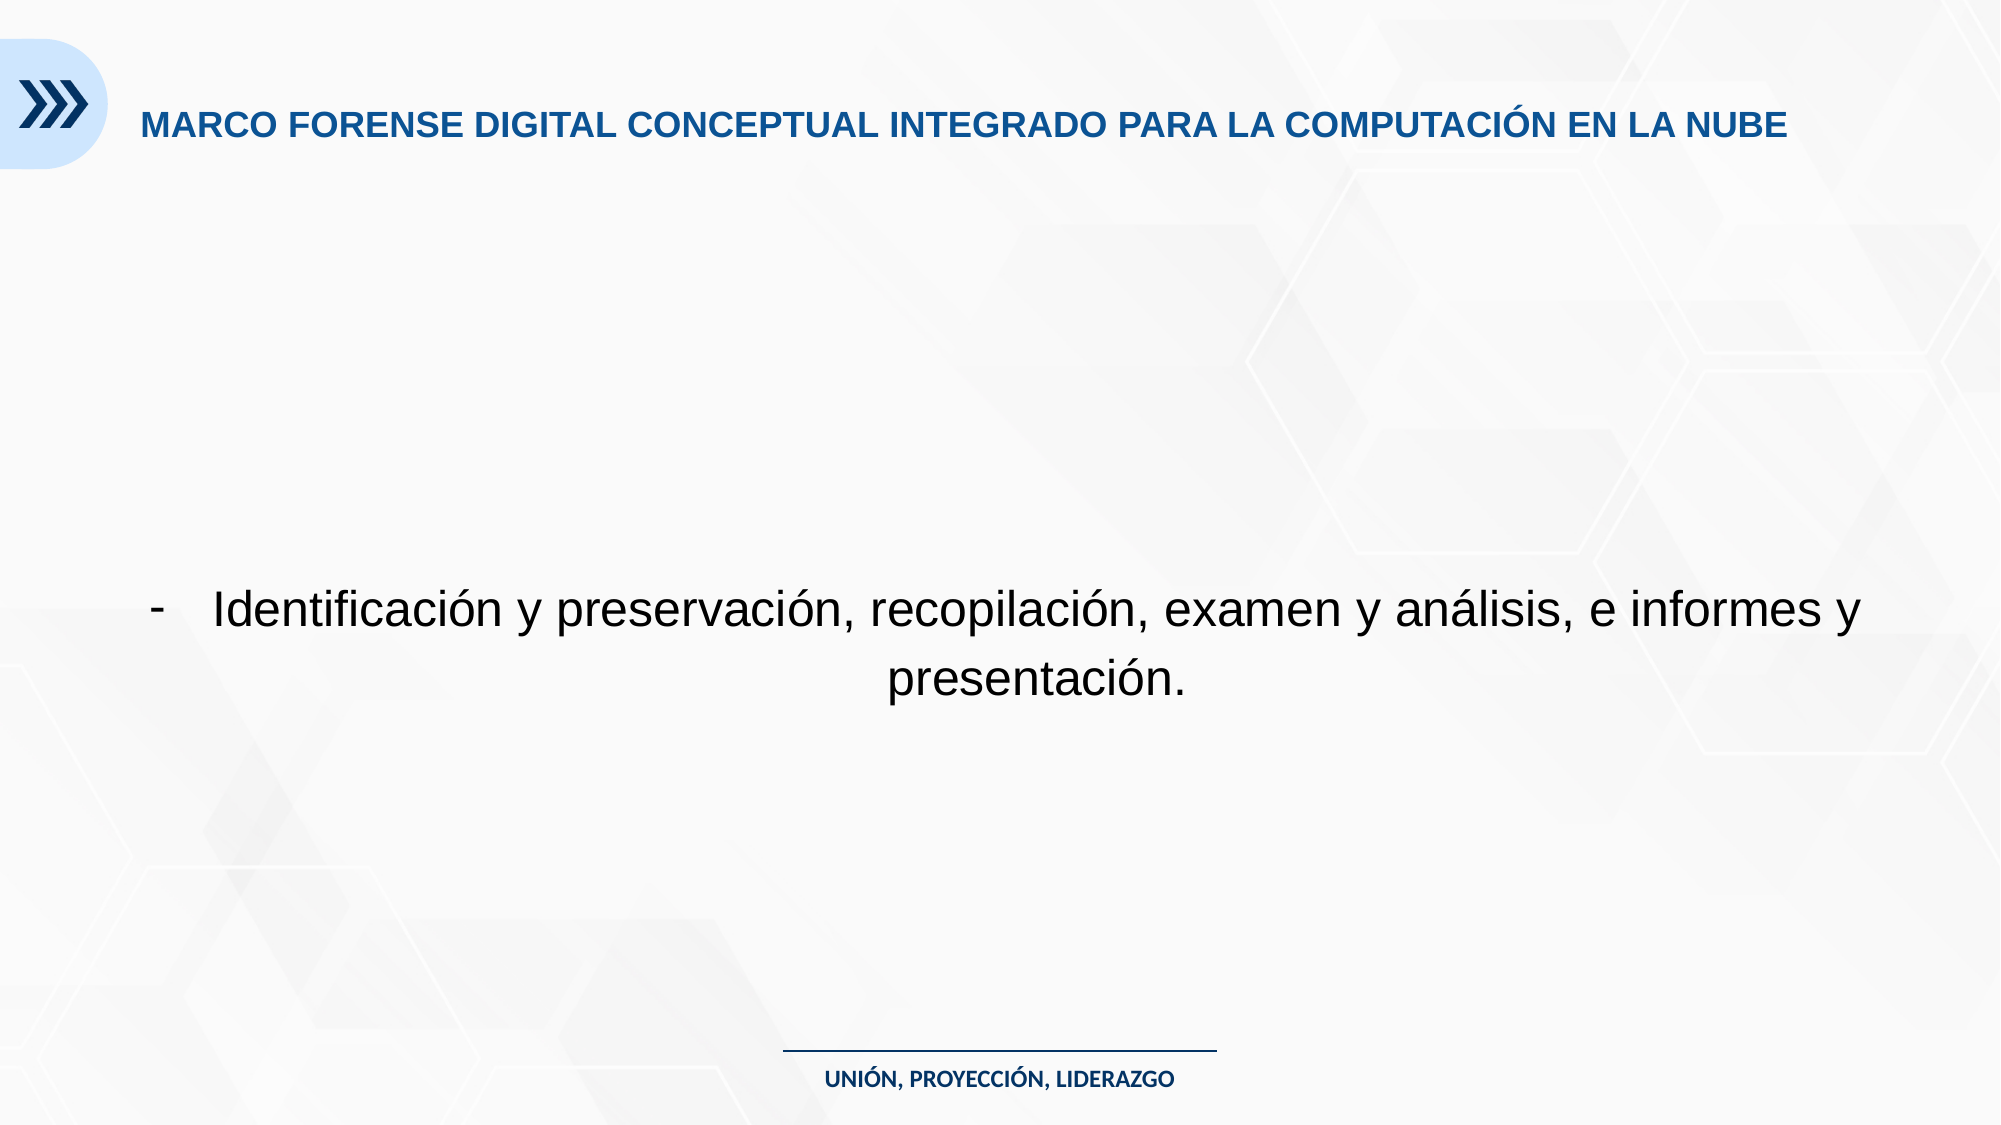

MARCO FORENSE DIGITAL CONCEPTUAL INTEGRADO PARA LA COMPUTACIÓN EN LA NUBE
Identificación y preservación, recopilación, examen y análisis, e informes y presentación.